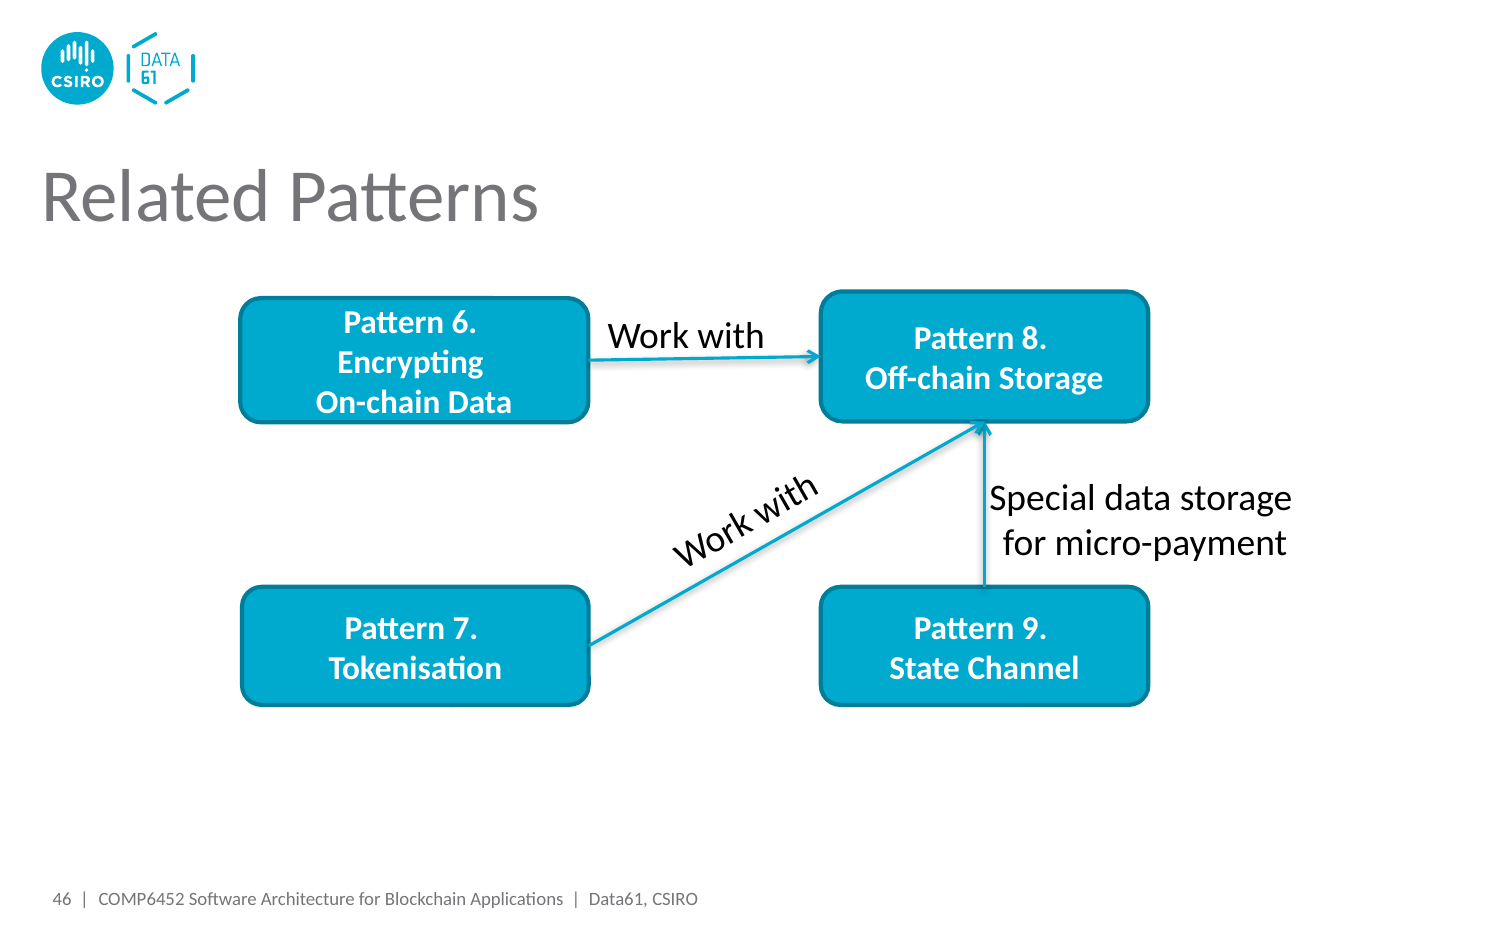

Related Patterns
Pattern 8.
Off-chain Storage
Pattern 6.
Encrypting
On-chain Data
Work with
Special data storage
for micro-payment
Work with
Pattern 7.
Tokenisation
Pattern 9.
State Channel

46  |
COMP6452 Software Architecture for Blockchain Applications  |  Data61, CSIRO